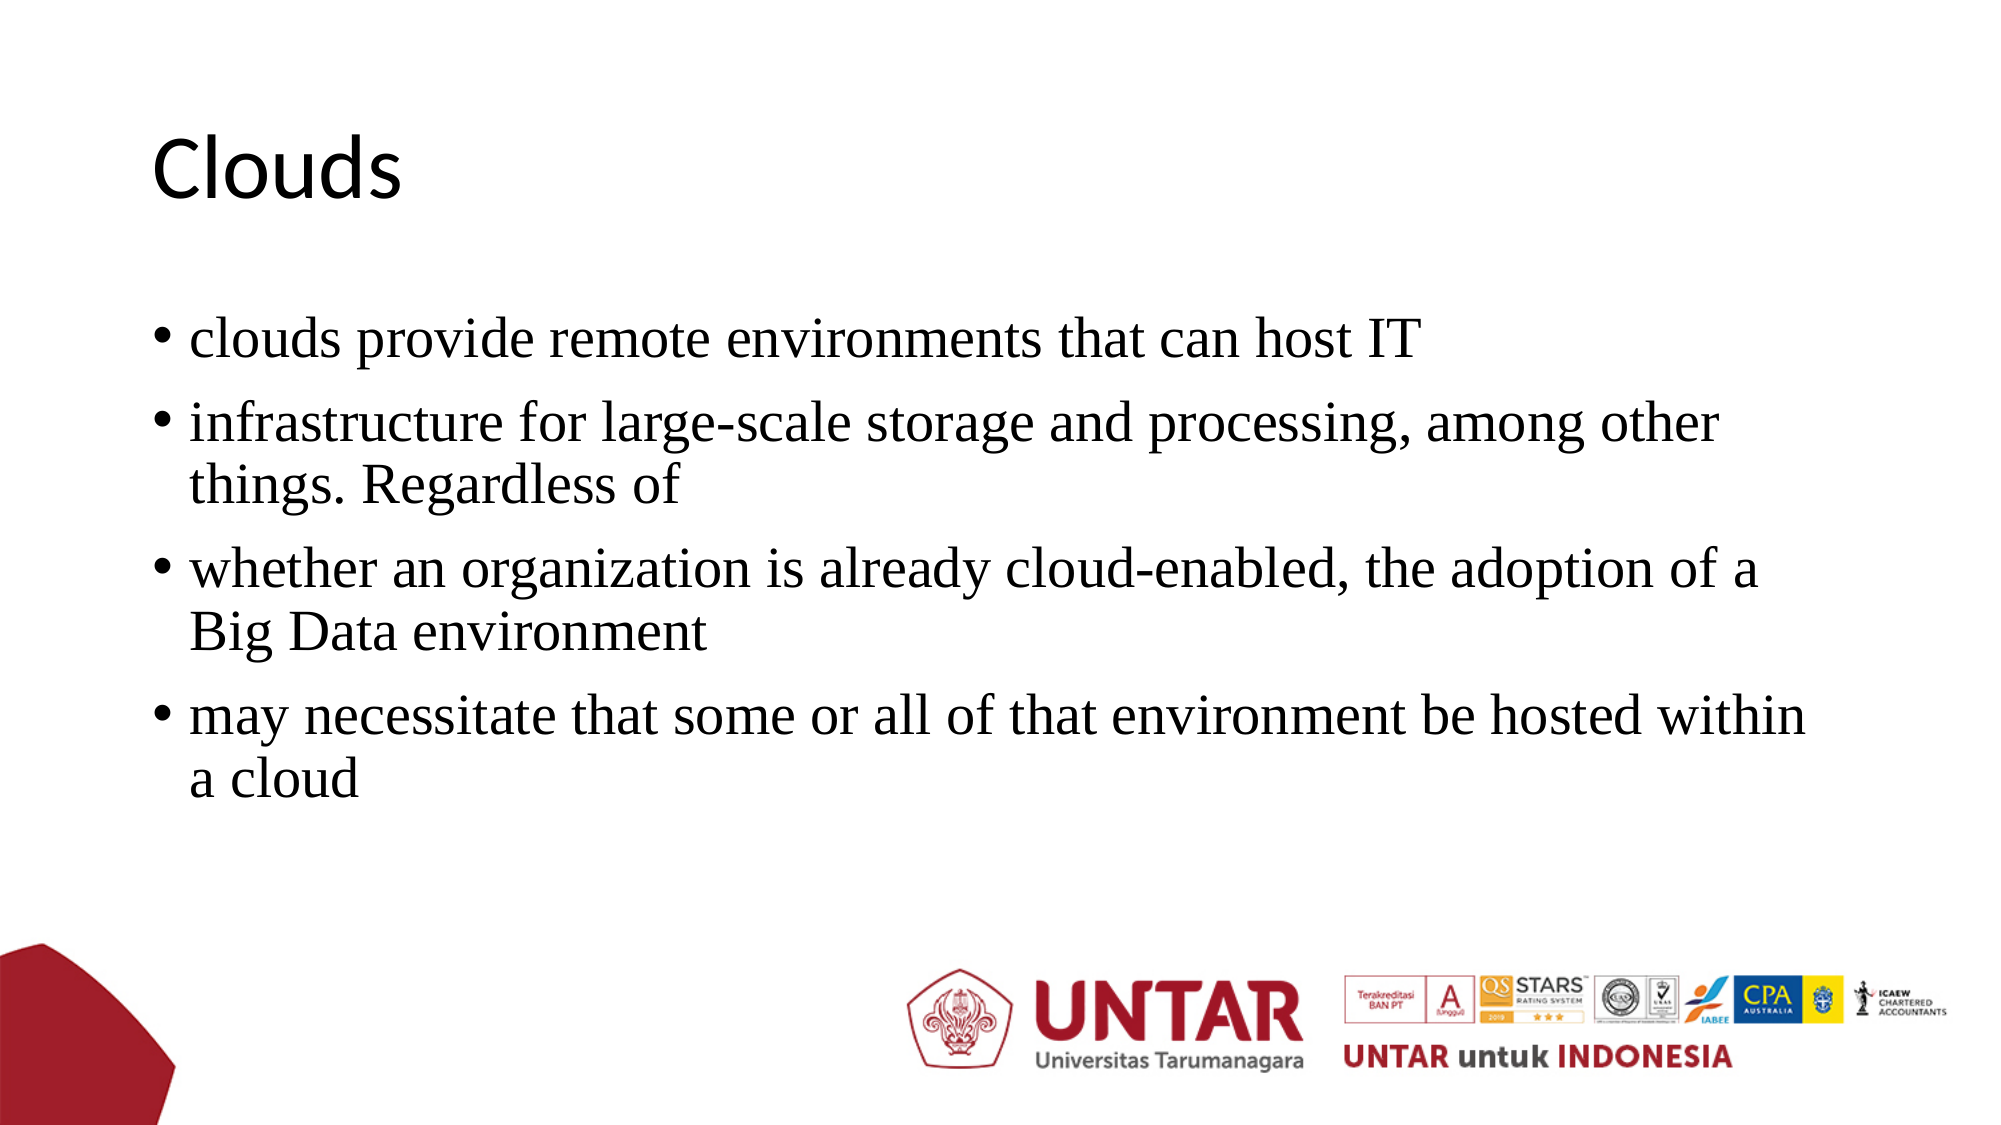

# Clouds
clouds provide remote environments that can host IT
infrastructure for large-scale storage and processing, among other things. Regardless of
whether an organization is already cloud-enabled, the adoption of a Big Data environment
may necessitate that some or all of that environment be hosted within a cloud